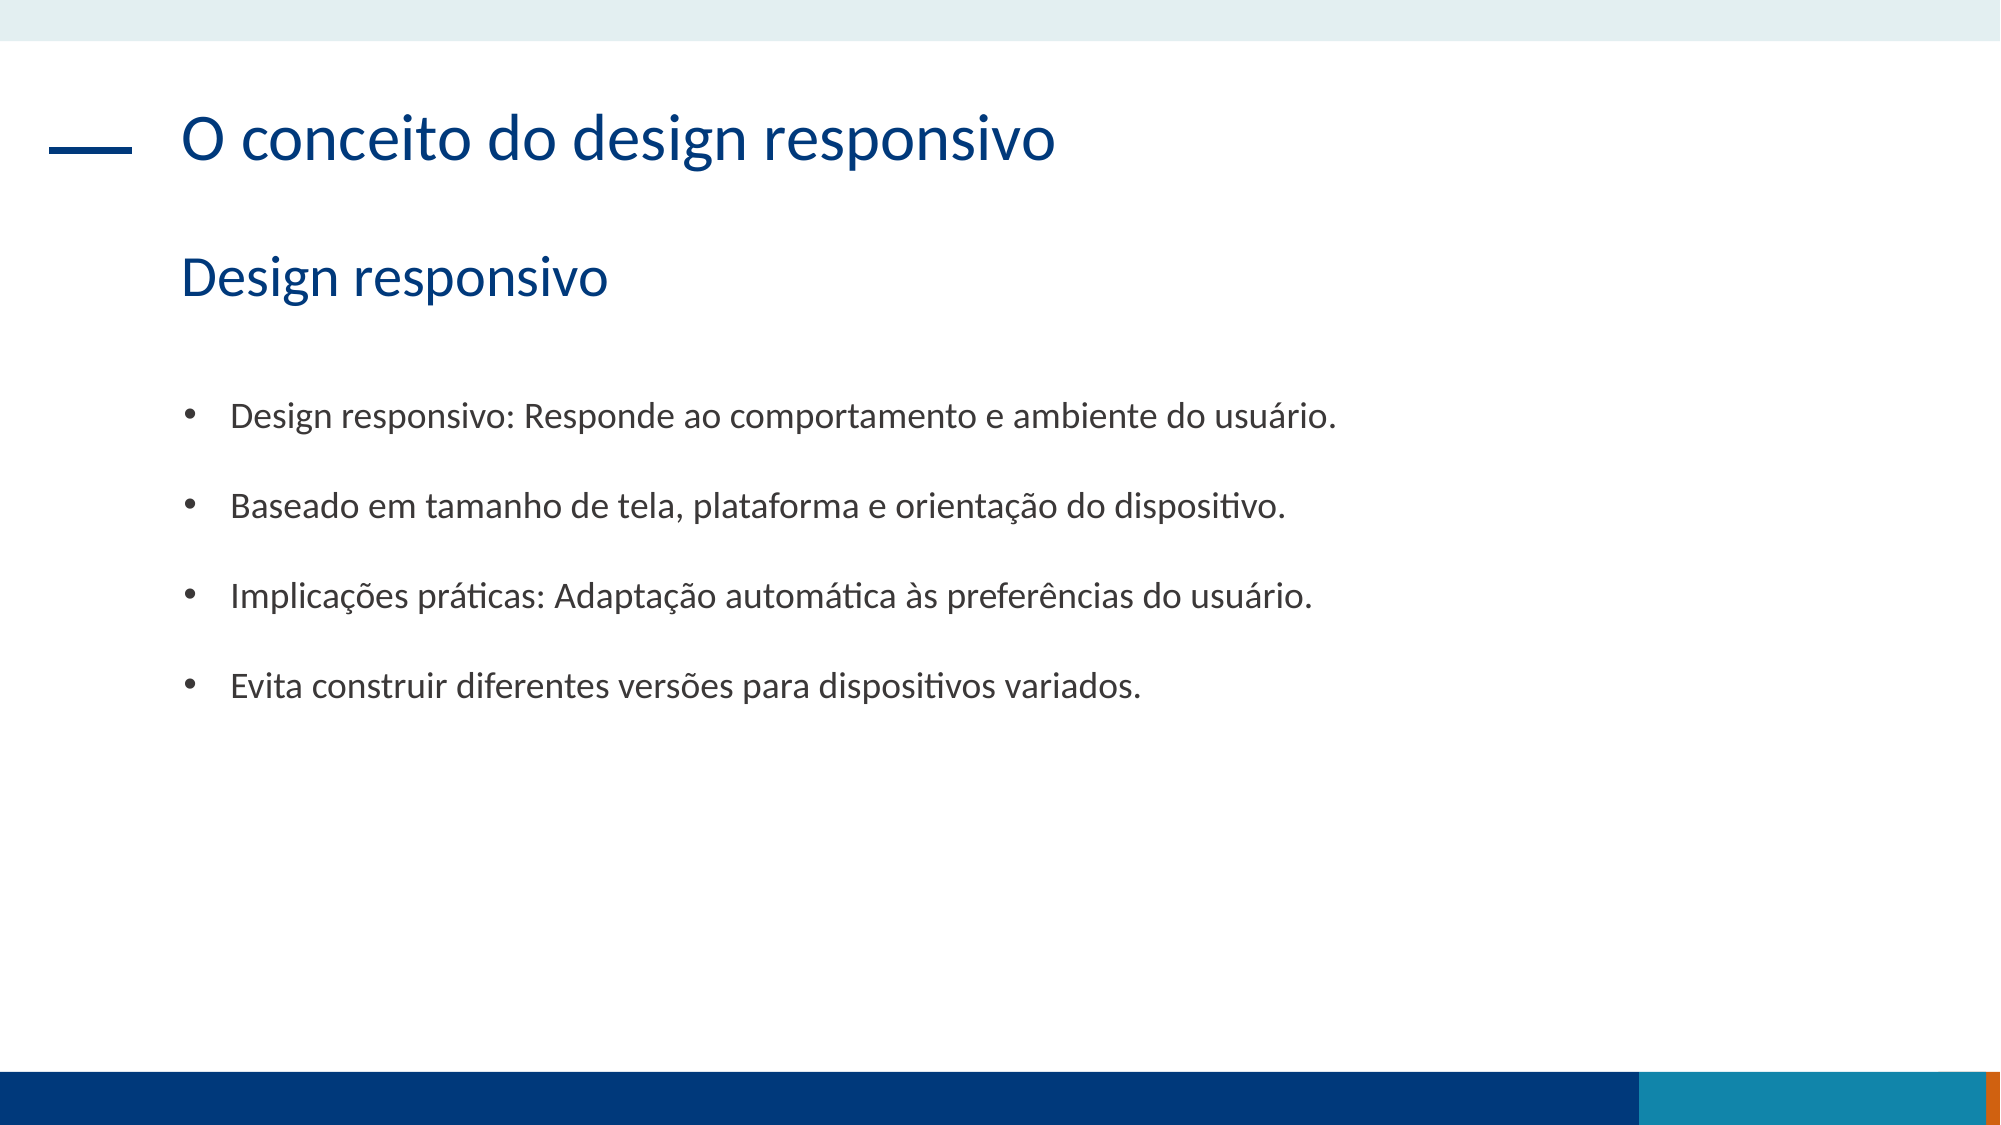

O conceito do design responsivo
Design responsivo
Design responsivo: Responde ao comportamento e ambiente do usuário.

Baseado em tamanho de tela, plataforma e orientação do dispositivo.

Implicações práticas: Adaptação automática às preferências do usuário.

Evita construir diferentes versões para dispositivos variados.